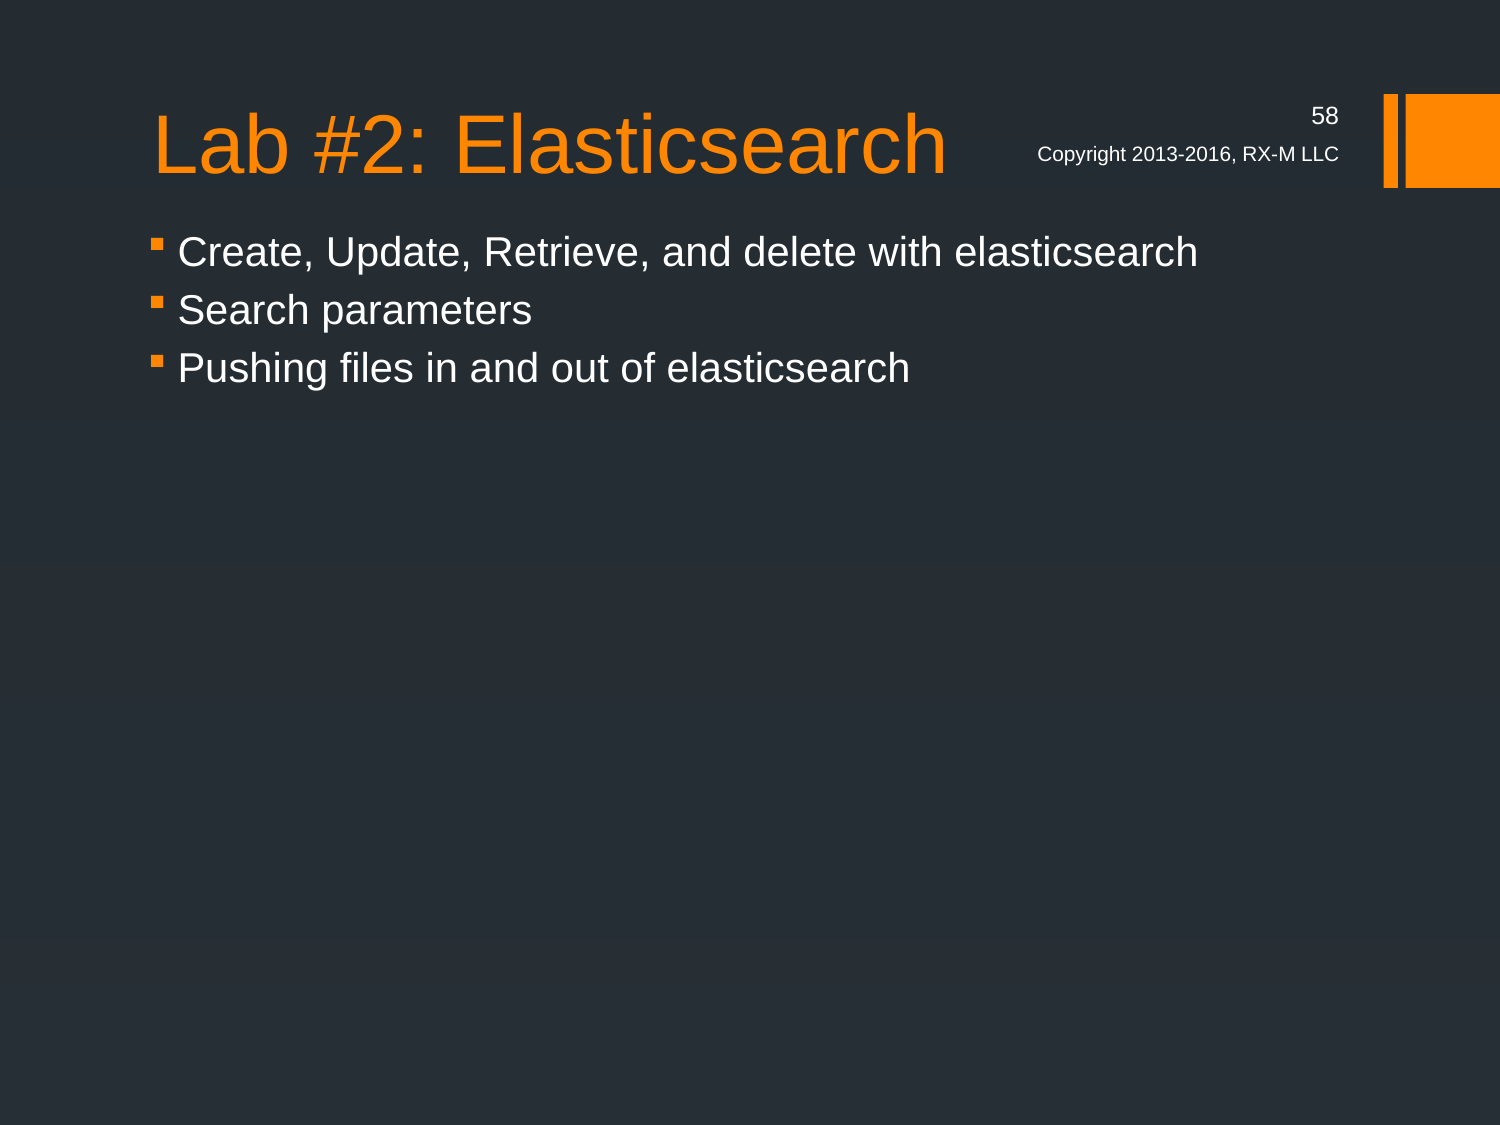

# Lab #2: Elasticsearch
58
Copyright 2013-2016, RX-M LLC
Create, Update, Retrieve, and delete with elasticsearch
Search parameters
Pushing files in and out of elasticsearch